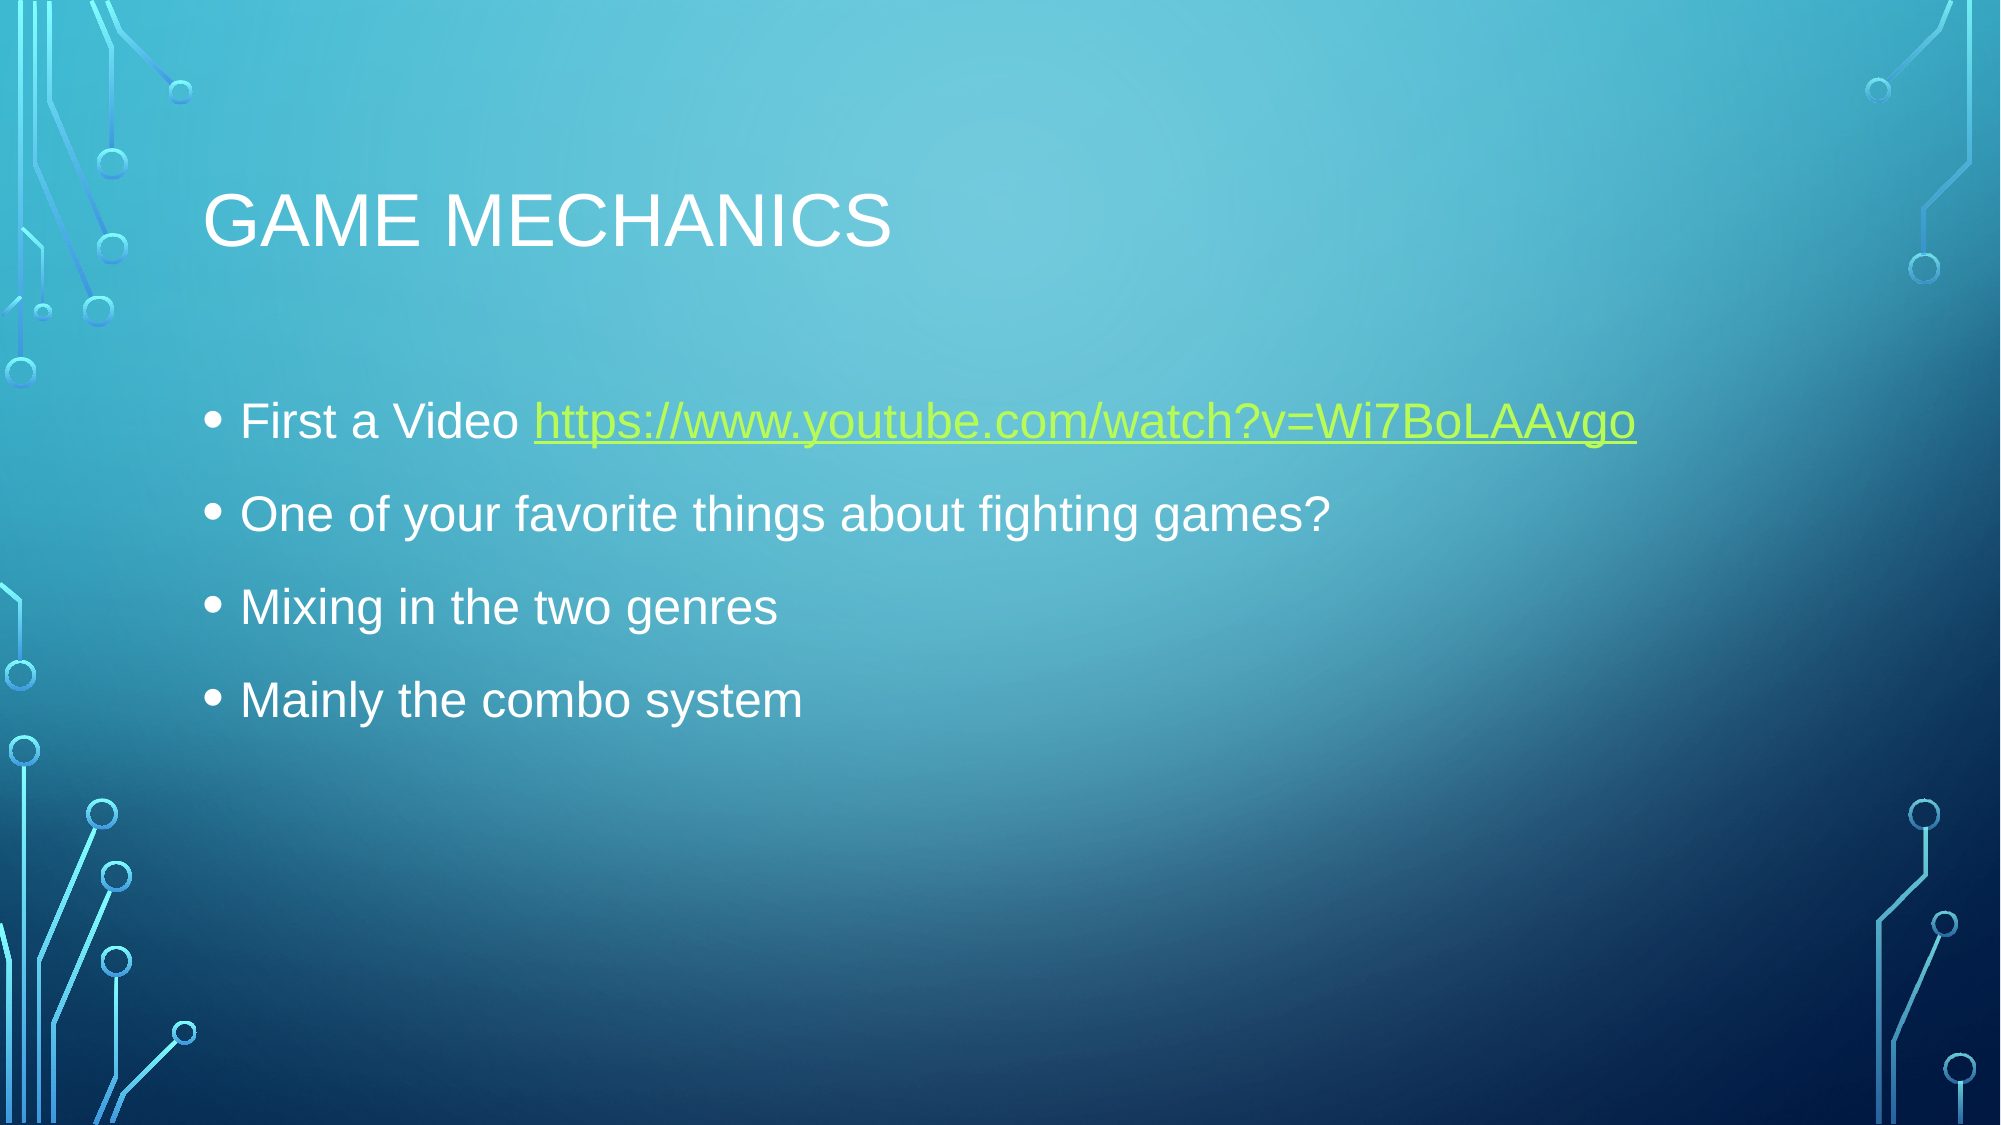

# Game Mechanics
First a Video https://www.youtube.com/watch?v=Wi7BoLAAvgo
One of your favorite things about fighting games?
Mixing in the two genres
Mainly the combo system